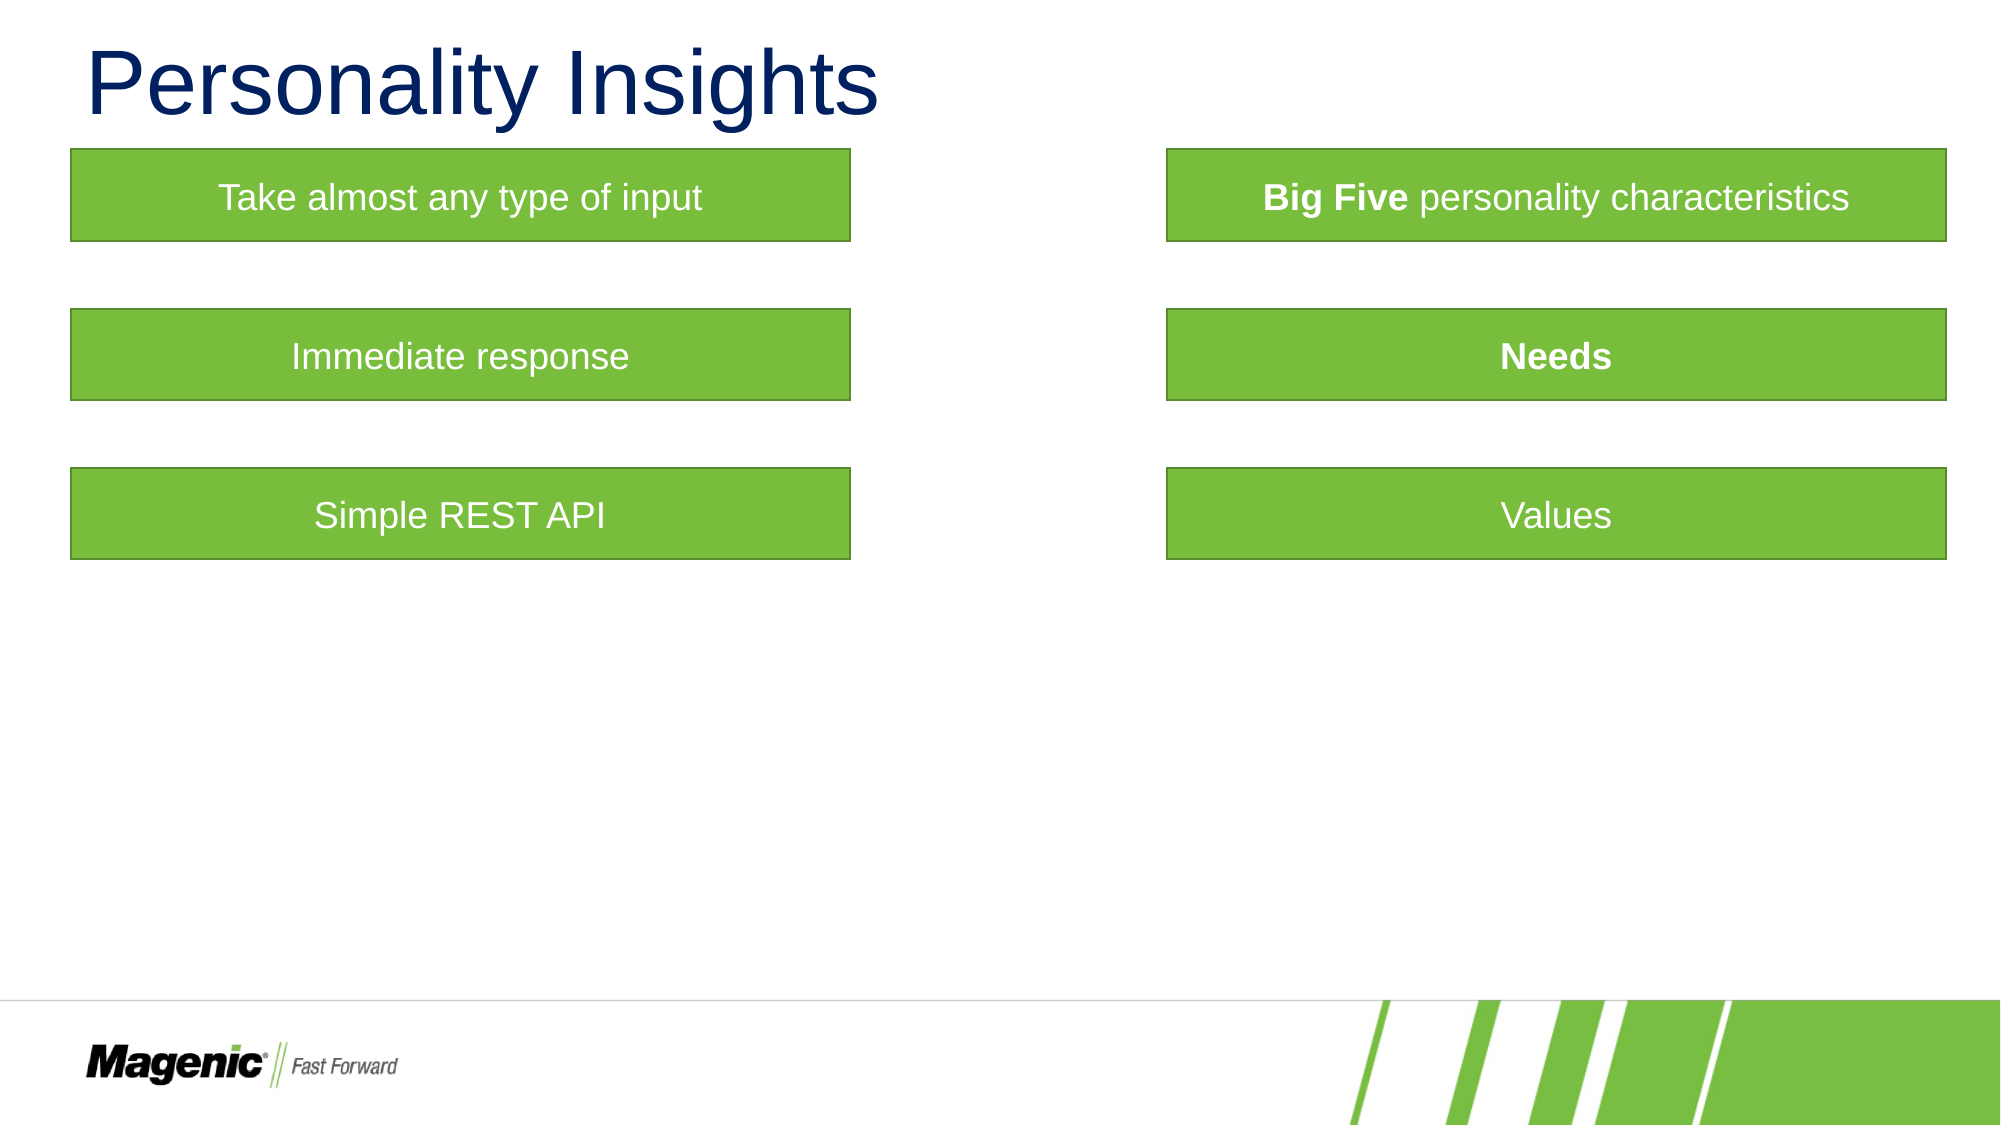

# Personality Insights
Big Five personality characteristics

Take almost any type of input
Needs
Immediate response
Values
Simple REST API